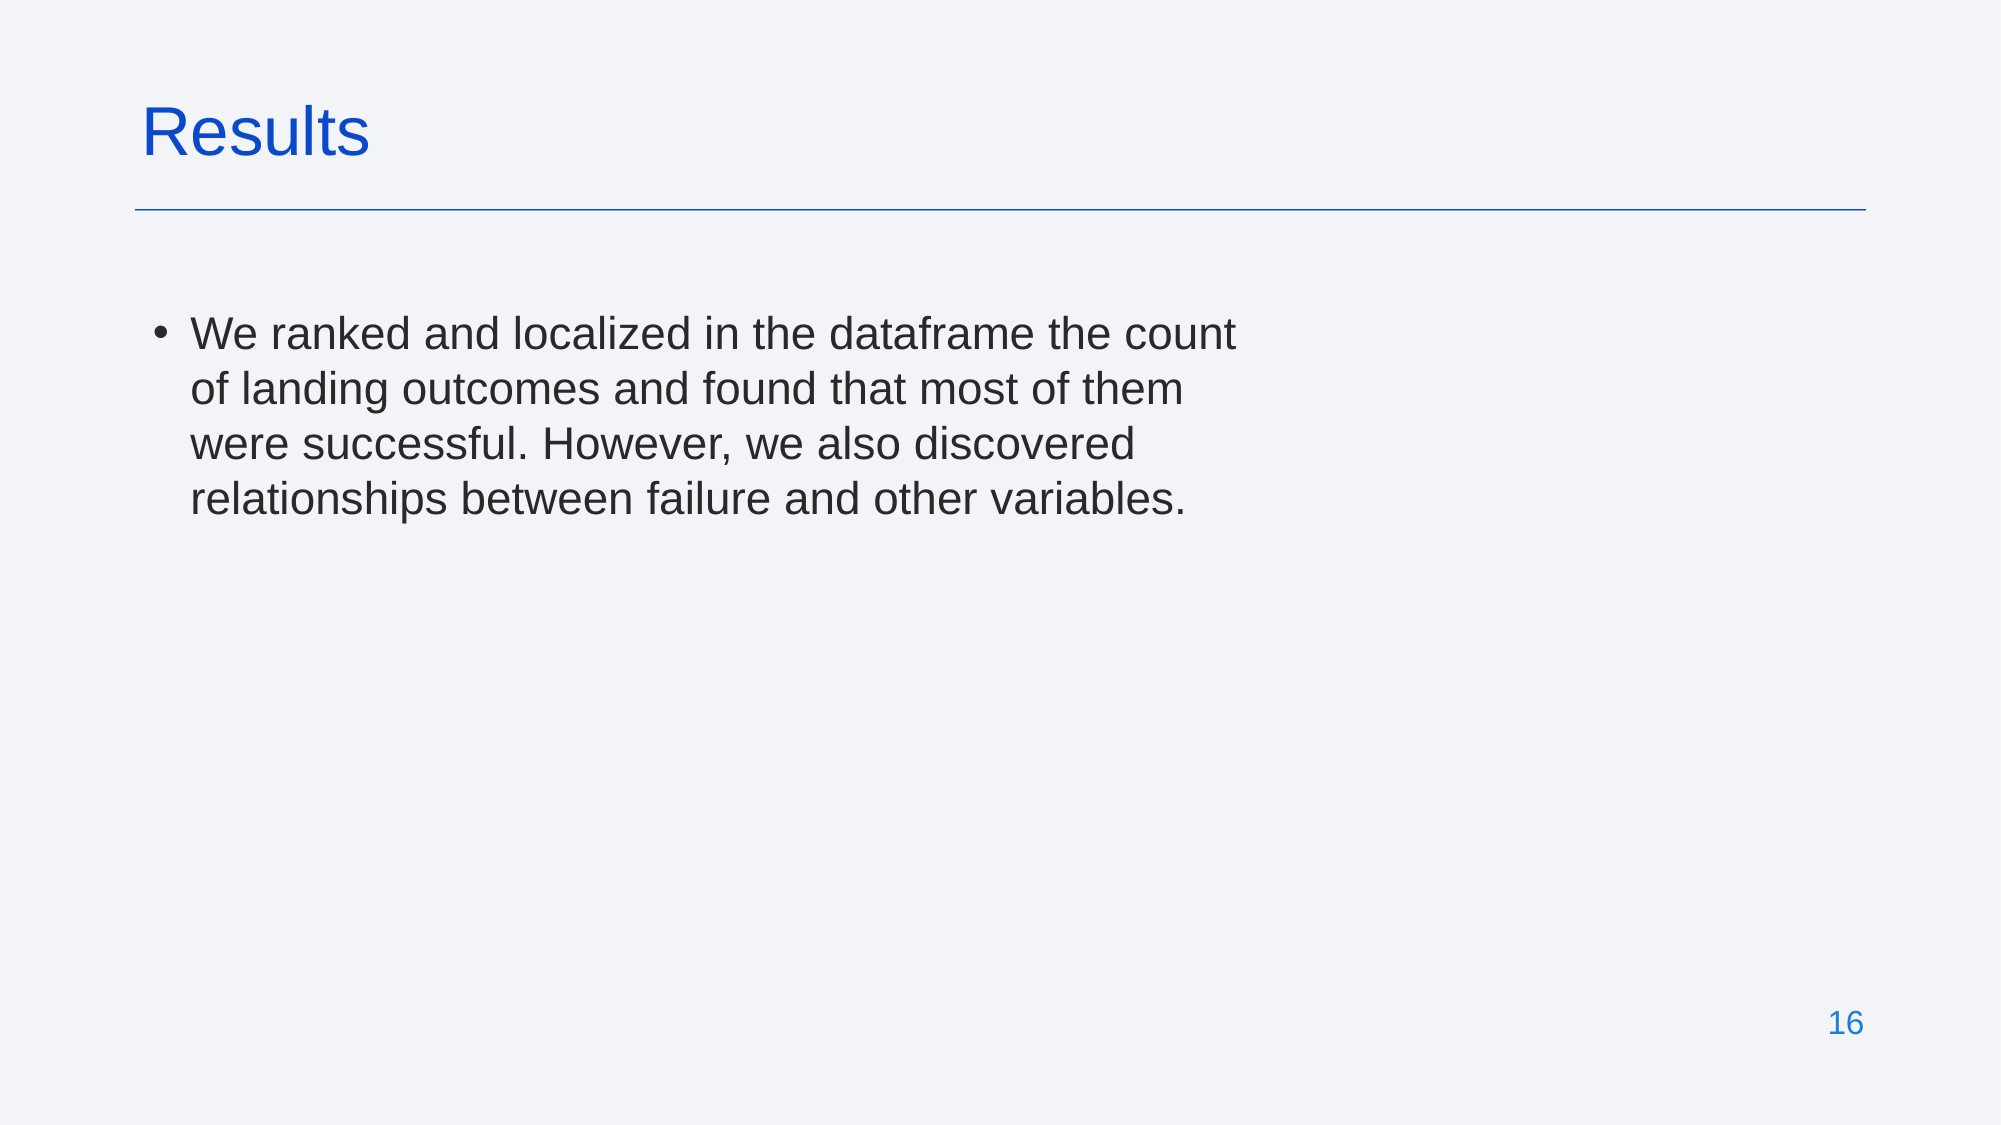

Results
We ranked and localized in the dataframe the count of landing outcomes and found that most of them were successful. However, we also discovered relationships between failure and other variables.

16